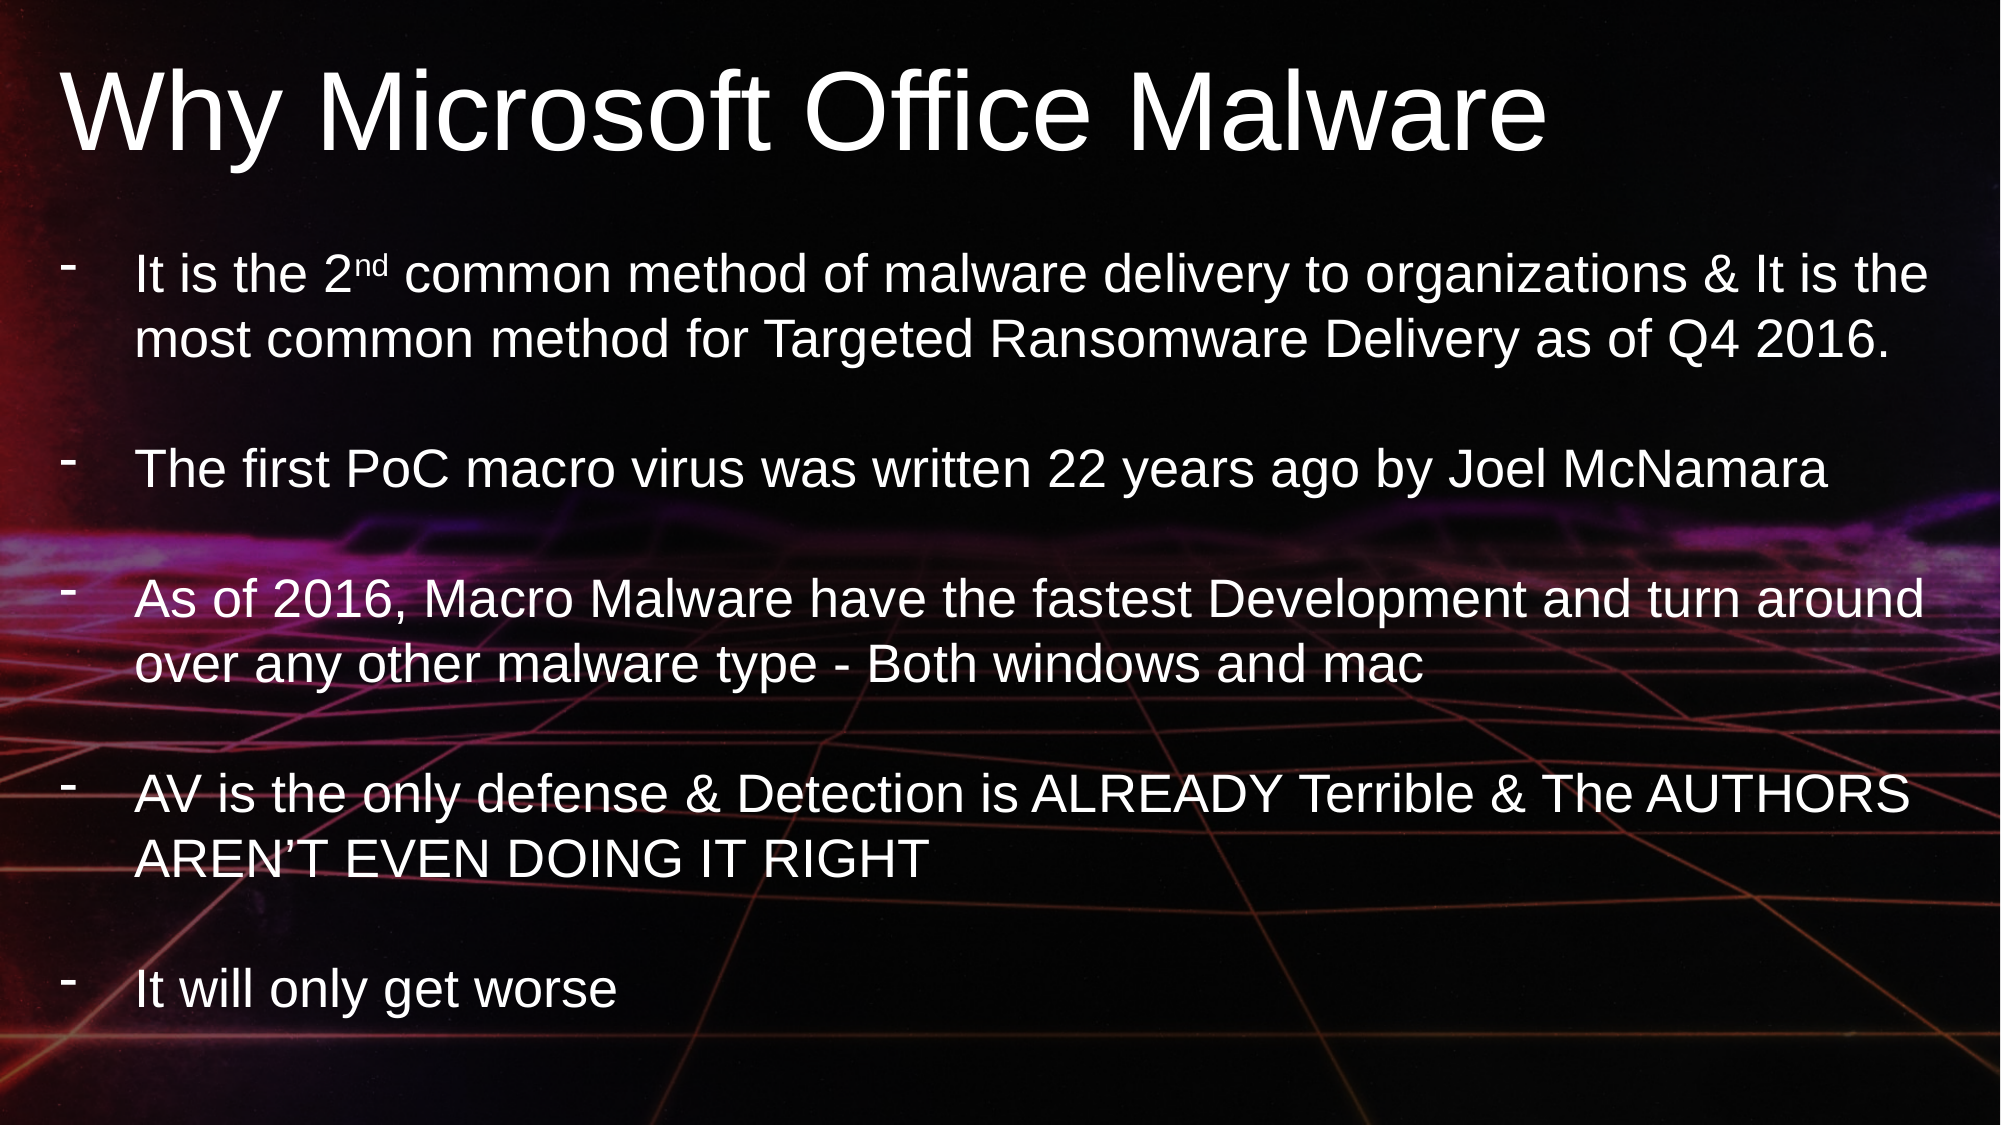

Why Microsoft Office Malware

It is the 2nd common method of malware delivery to organizations & It is the most common method for Targeted Ransomware Delivery as of Q4 2016.

The first PoC macro virus was written 22 years ago by Joel McNamara

As of 2016, Macro Malware have the fastest Development and turn around over any other malware type - Both windows and mac

AV is the only defense & Detection is ALREADY Terrible & The AUTHORS AREN’T EVEN DOING IT RIGHT

It will only get worse